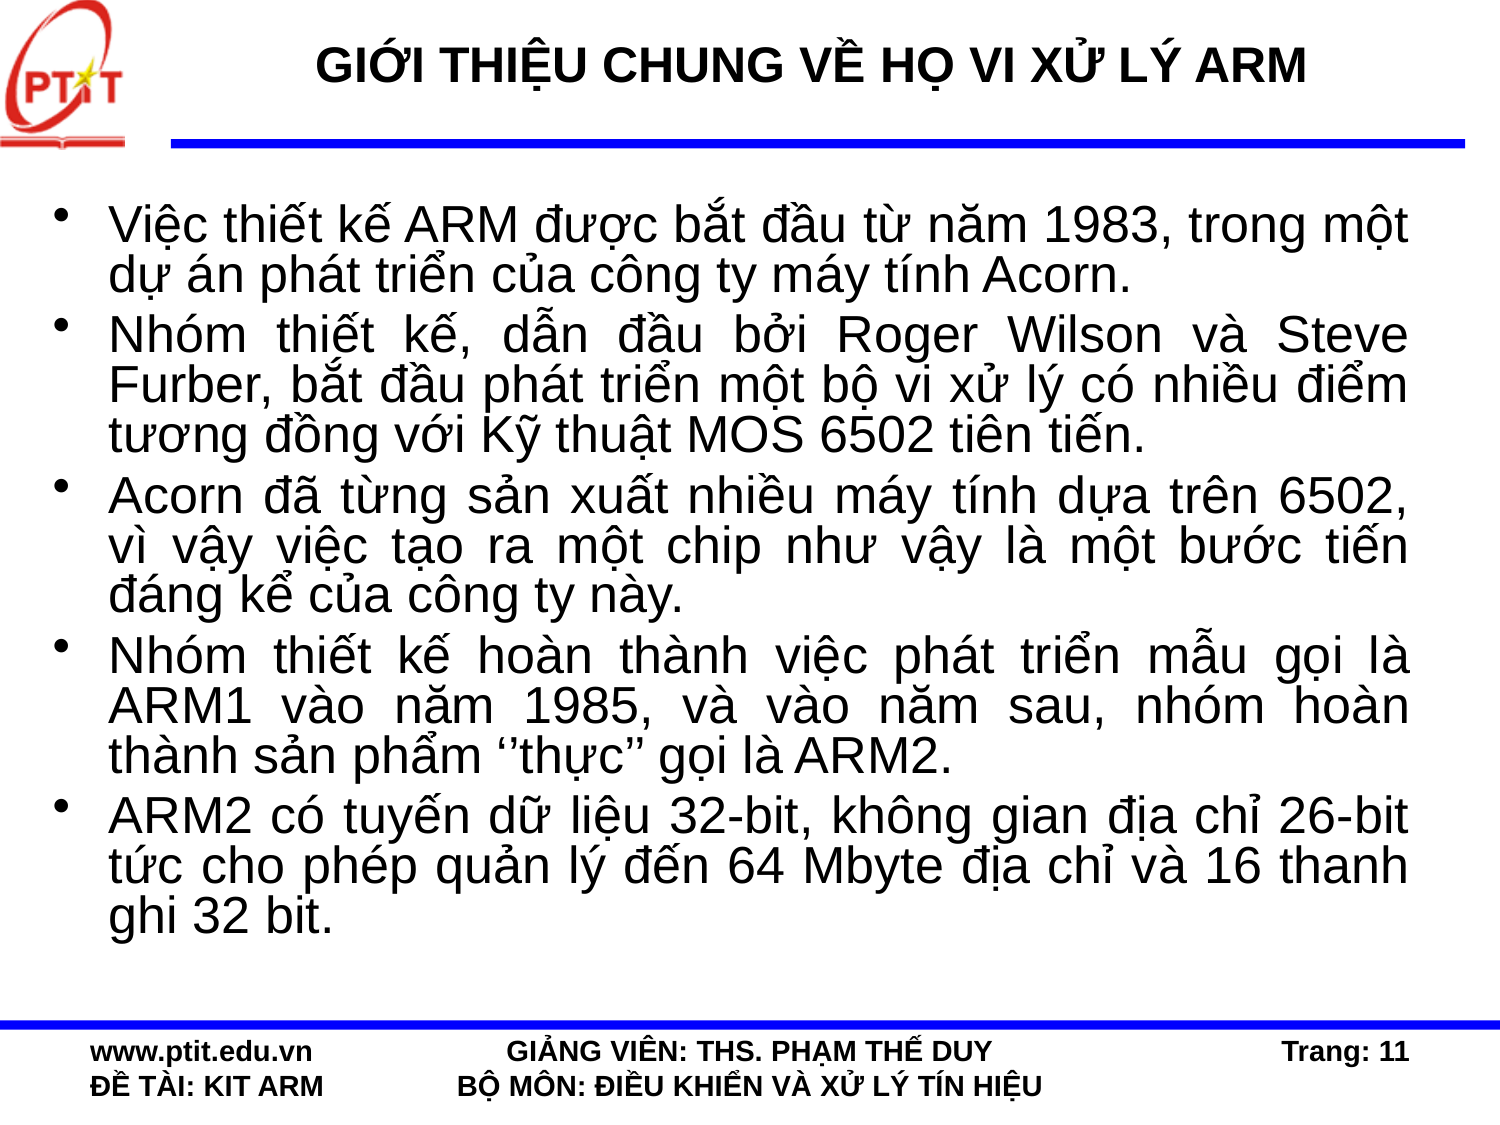

# GIỚI THIỆU CHUNG VỀ HỌ VI XỬ LÝ ARM
Việc thiết kế ARM được bắt đầu từ năm 1983, trong một dự án phát triển của công ty máy tính Acorn.
Nhóm thiết kế, dẫn đầu bởi Roger Wilson và Steve Furber, bắt đầu phát triển một bộ vi xử lý có nhiều điểm tương đồng với Kỹ thuật MOS 6502 tiên tiến.
Acorn đã từng sản xuất nhiều máy tính dựa trên 6502, vì vậy việc tạo ra một chip như vậy là một bước tiến đáng kể của công ty này.
Nhóm thiết kế hoàn thành việc phát triển mẫu gọi là ARM1 vào năm 1985, và vào năm sau, nhóm hoàn thành sản phẩm ‘’thực’’ gọi là ARM2.
ARM2 có tuyến dữ liệu 32-bit, không gian địa chỉ 26-bit tức cho phép quản lý đến 64 Mbyte địa chỉ và 16 thanh ghi 32 bit.

www.ptit.edu.vn
ĐỀ TÀI: KIT ARM
GIẢNG VIÊN: THS. PHẠM THẾ DUY
BỘ MÔN: ĐIỀU KHIỂN VÀ XỬ LÝ TÍN HIỆU
Trang: 11